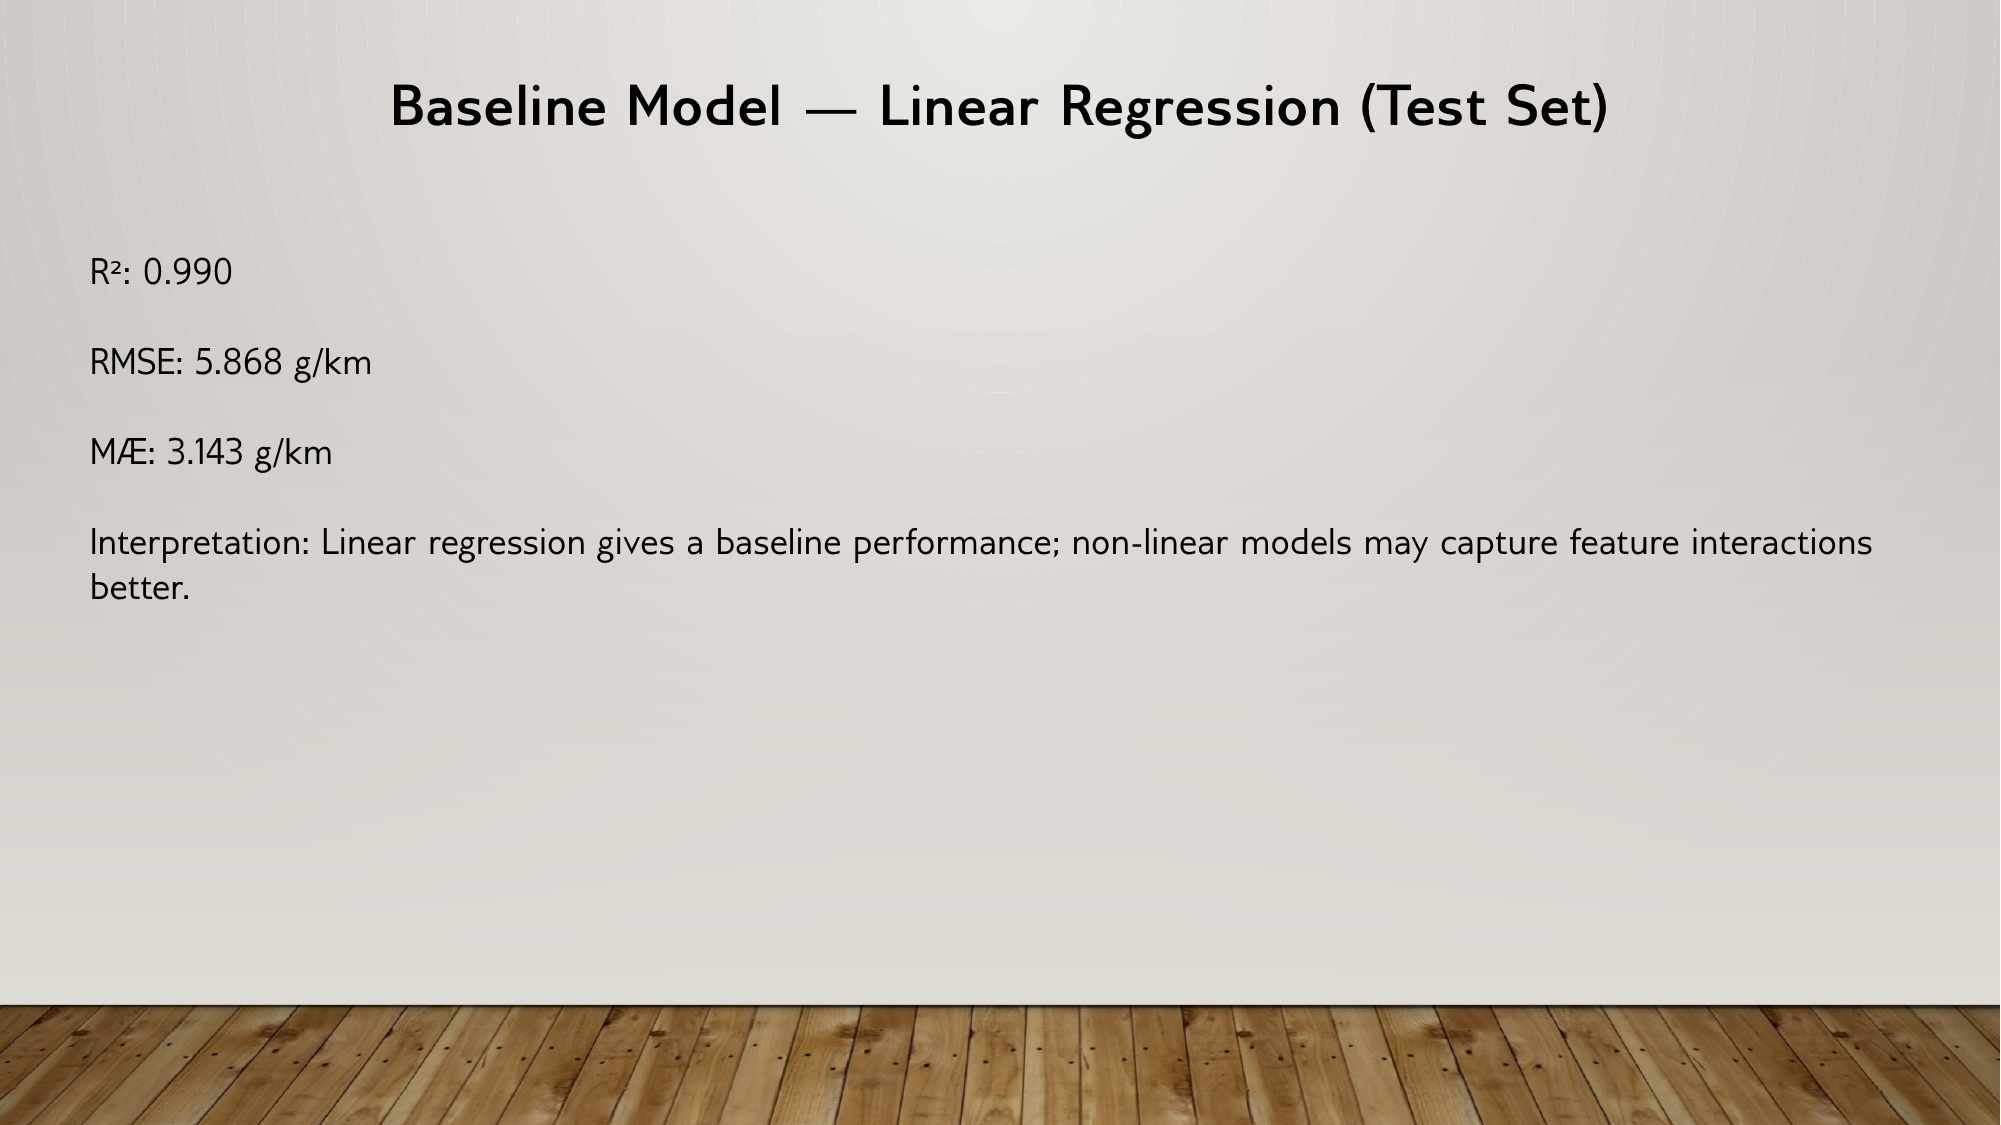

Baseline Model — Linear Regression (Test Set)
R²: 0.990

RMSE: 5.868 g/km

MAE: 3.143 g/km

Interpretation: Linear regression gives a baseline performance; non-linear models may capture feature interactions better.